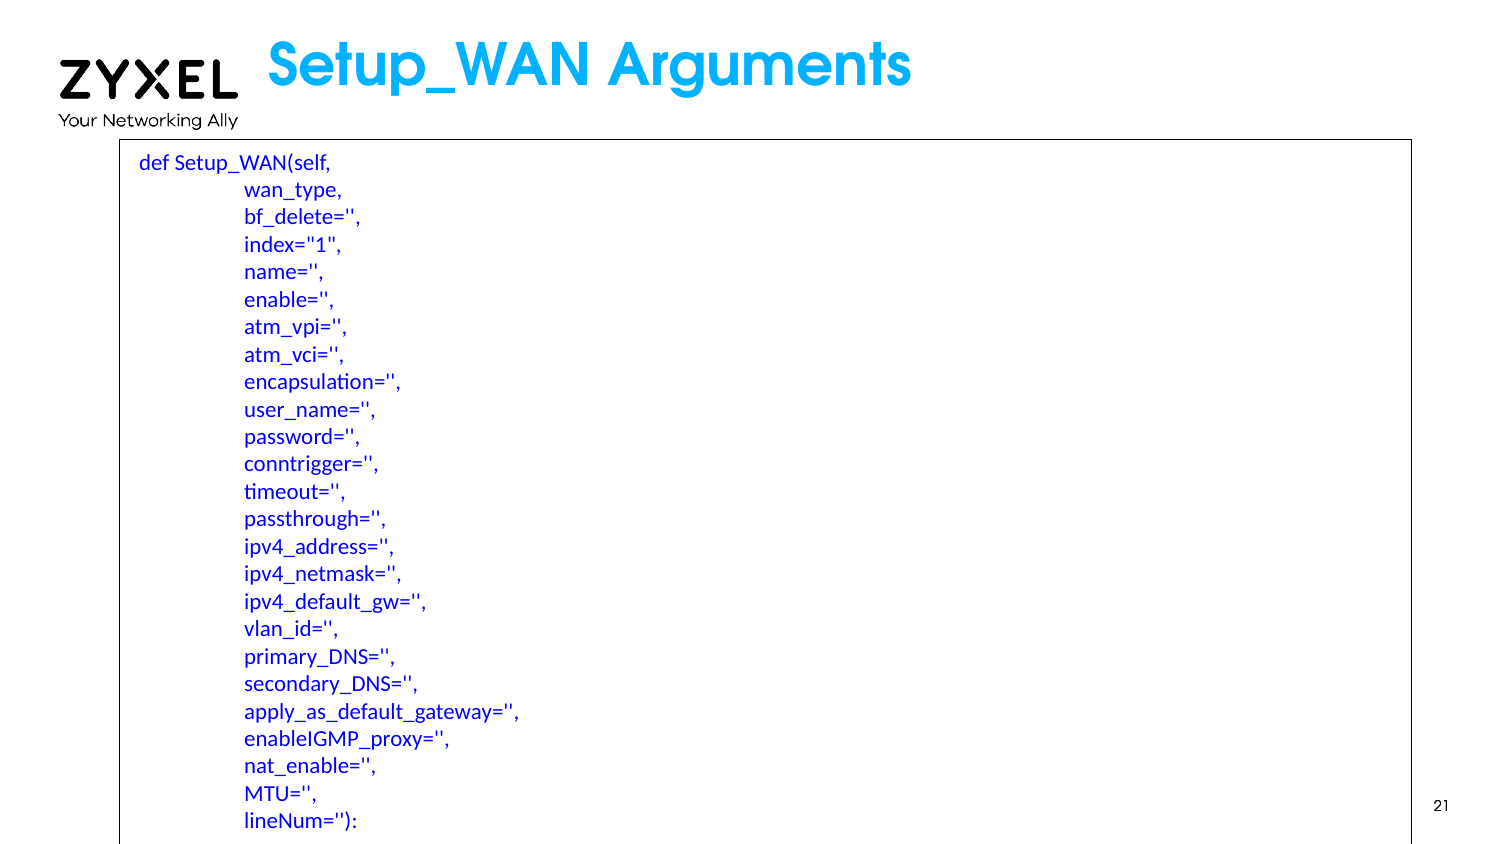

# Setup_WAN Arguments
 def Setup_WAN(self,
                     wan_type,
                     bf_delete='',
                     index="1",
                     name='',
                     enable='',
                     atm_vpi='',
                     atm_vci='',
                     encapsulation='',
                     user_name='',
                     password='',
                     conntrigger='',
                     timeout='',
                     passthrough='',
                     ipv4_address='',
                     ipv4_netmask='',
                     ipv4_default_gw='',
                     vlan_id='',
                     primary_DNS='',
                     secondary_DNS='',
                     apply_as_default_gateway='',
                     enableIGMP_proxy='',
                     nat_enable='',
                     MTU='',
                     lineNum=''):
……………………………………………………………………………………………………………….